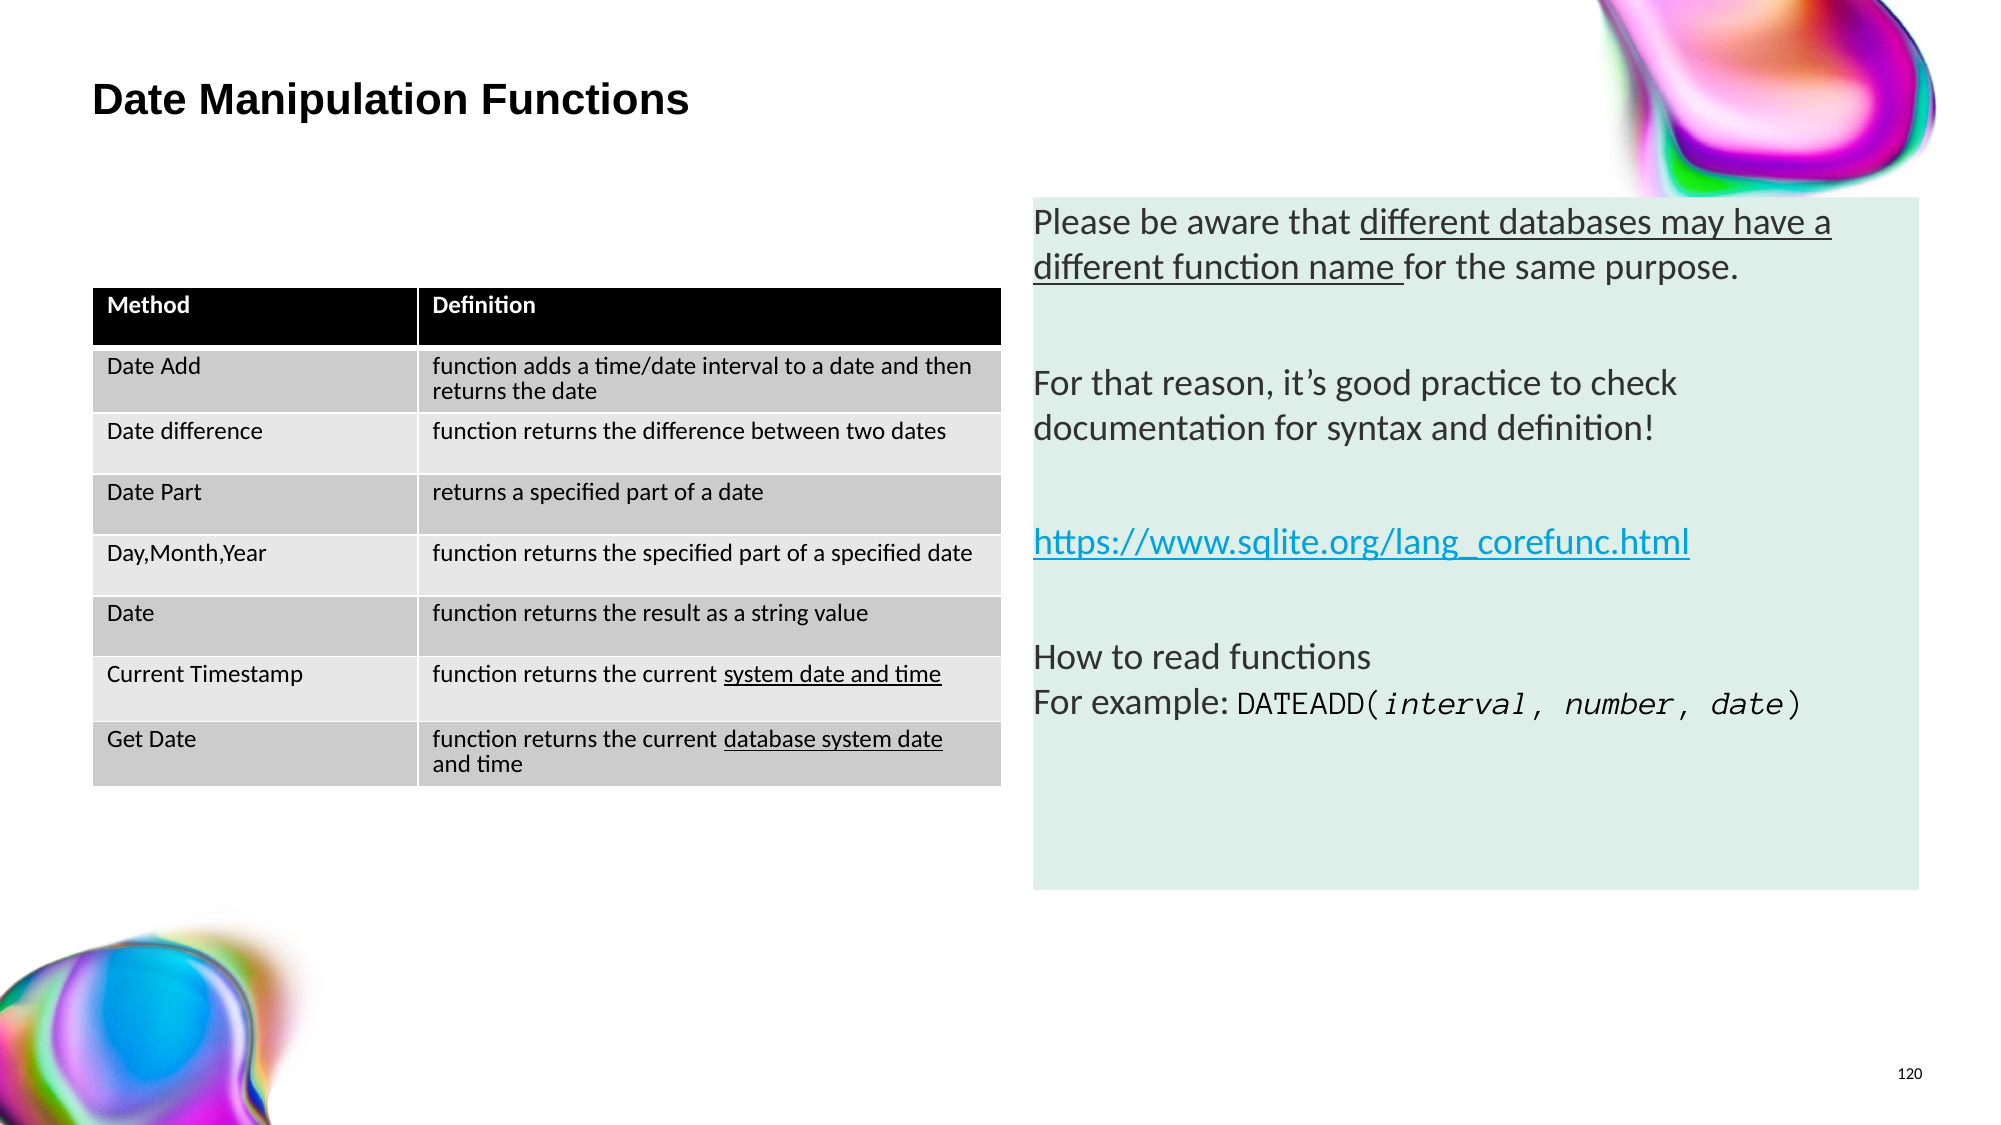

# Date Manipulation Functions
Please be aware that different databases may have a different function name for the same purpose.

For that reason, it’s good practice to check documentation for syntax and definition!

https://www.sqlite.org/lang_corefunc.html

How to read functions
For example: DATEADD(interval, number, date)

| Method | Definition |
| --- | --- |
| Date Add | function adds a time/date interval to a date and then returns the date |
| Date difference | function returns the difference between two dates |
| Date Part | returns a specified part of a date |
| Day,Month,Year | function returns the specified part of a specified date |
| Date | function returns the result as a string value |
| Current Timestamp | function returns the current system date and time |
| Get Date | function returns the current database system date and time |